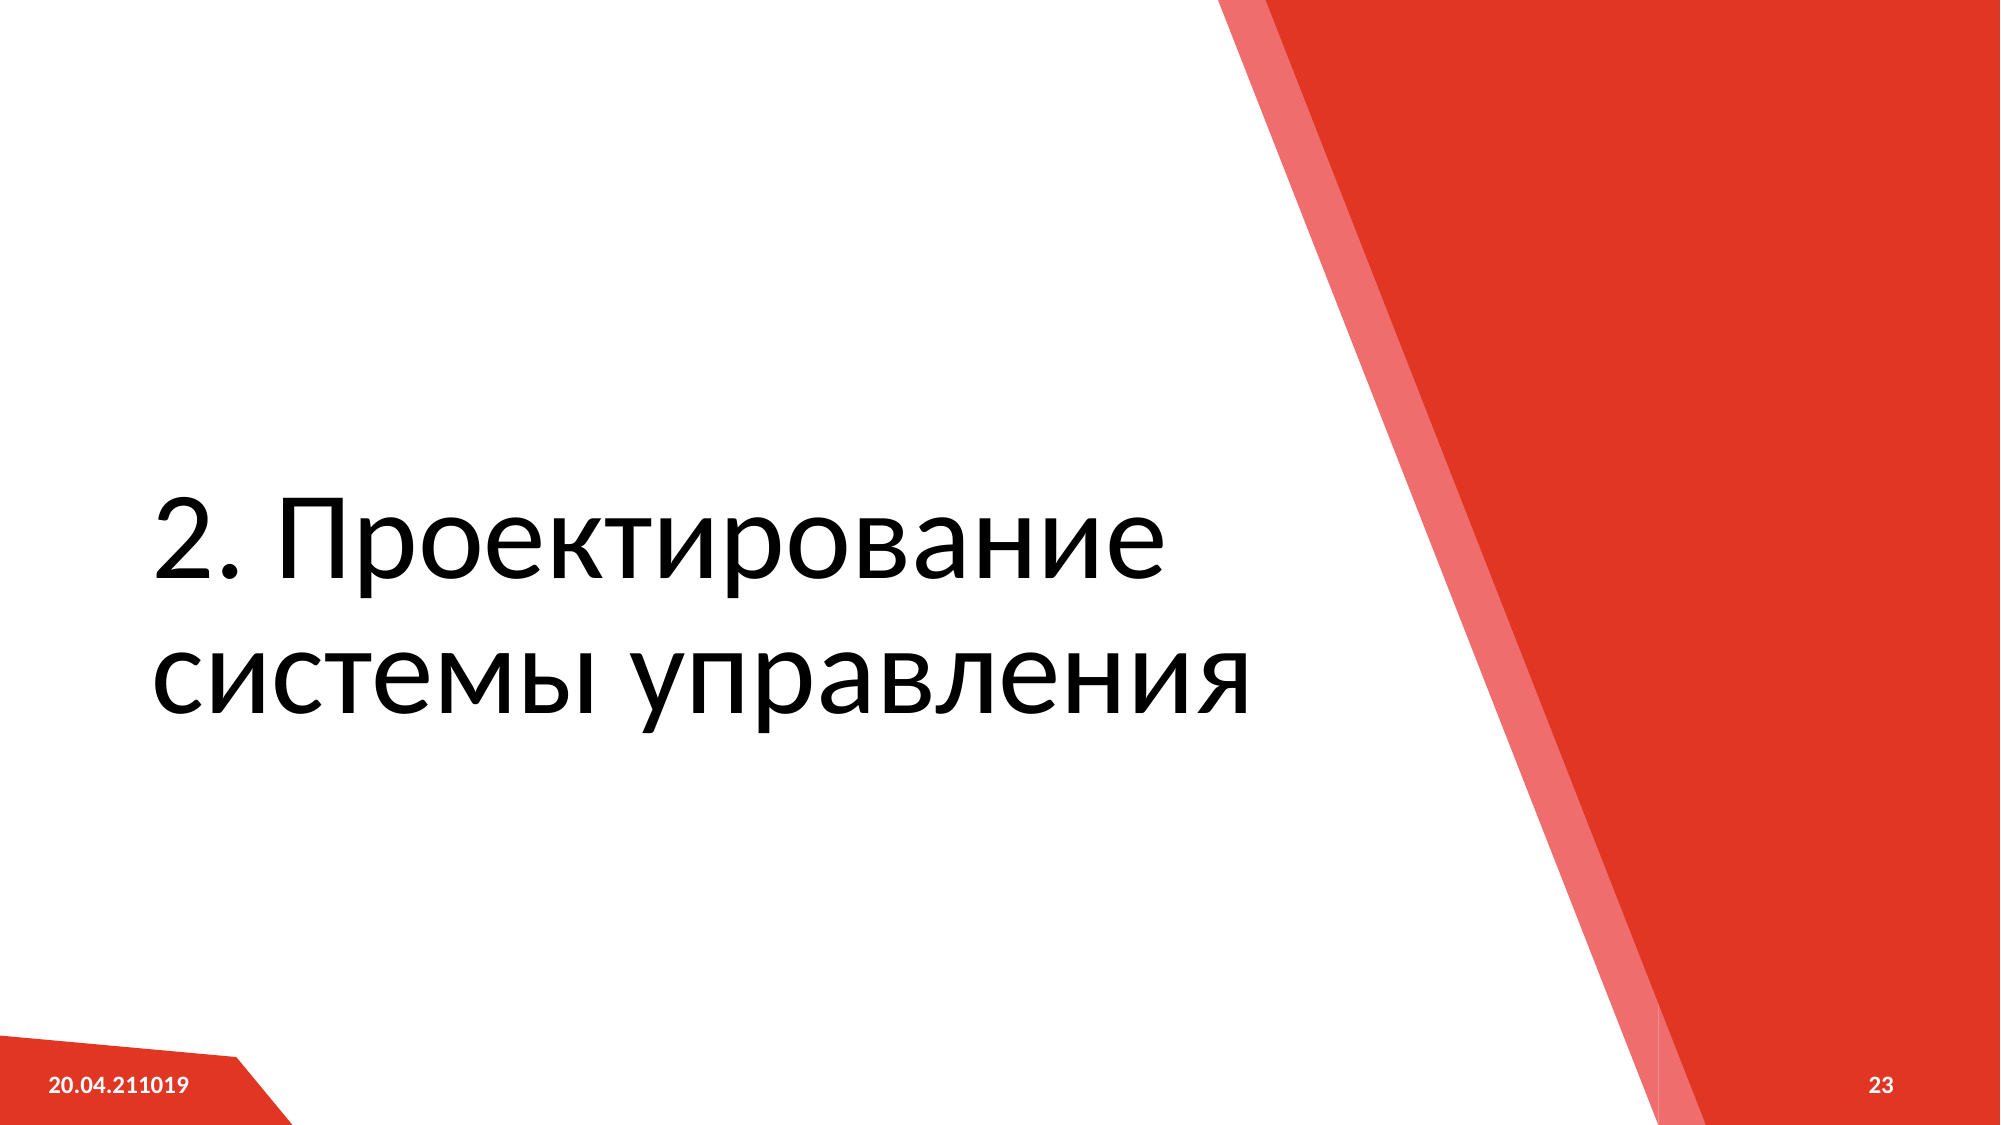

# 2. Проектирование системы управления

23
20.04.211019